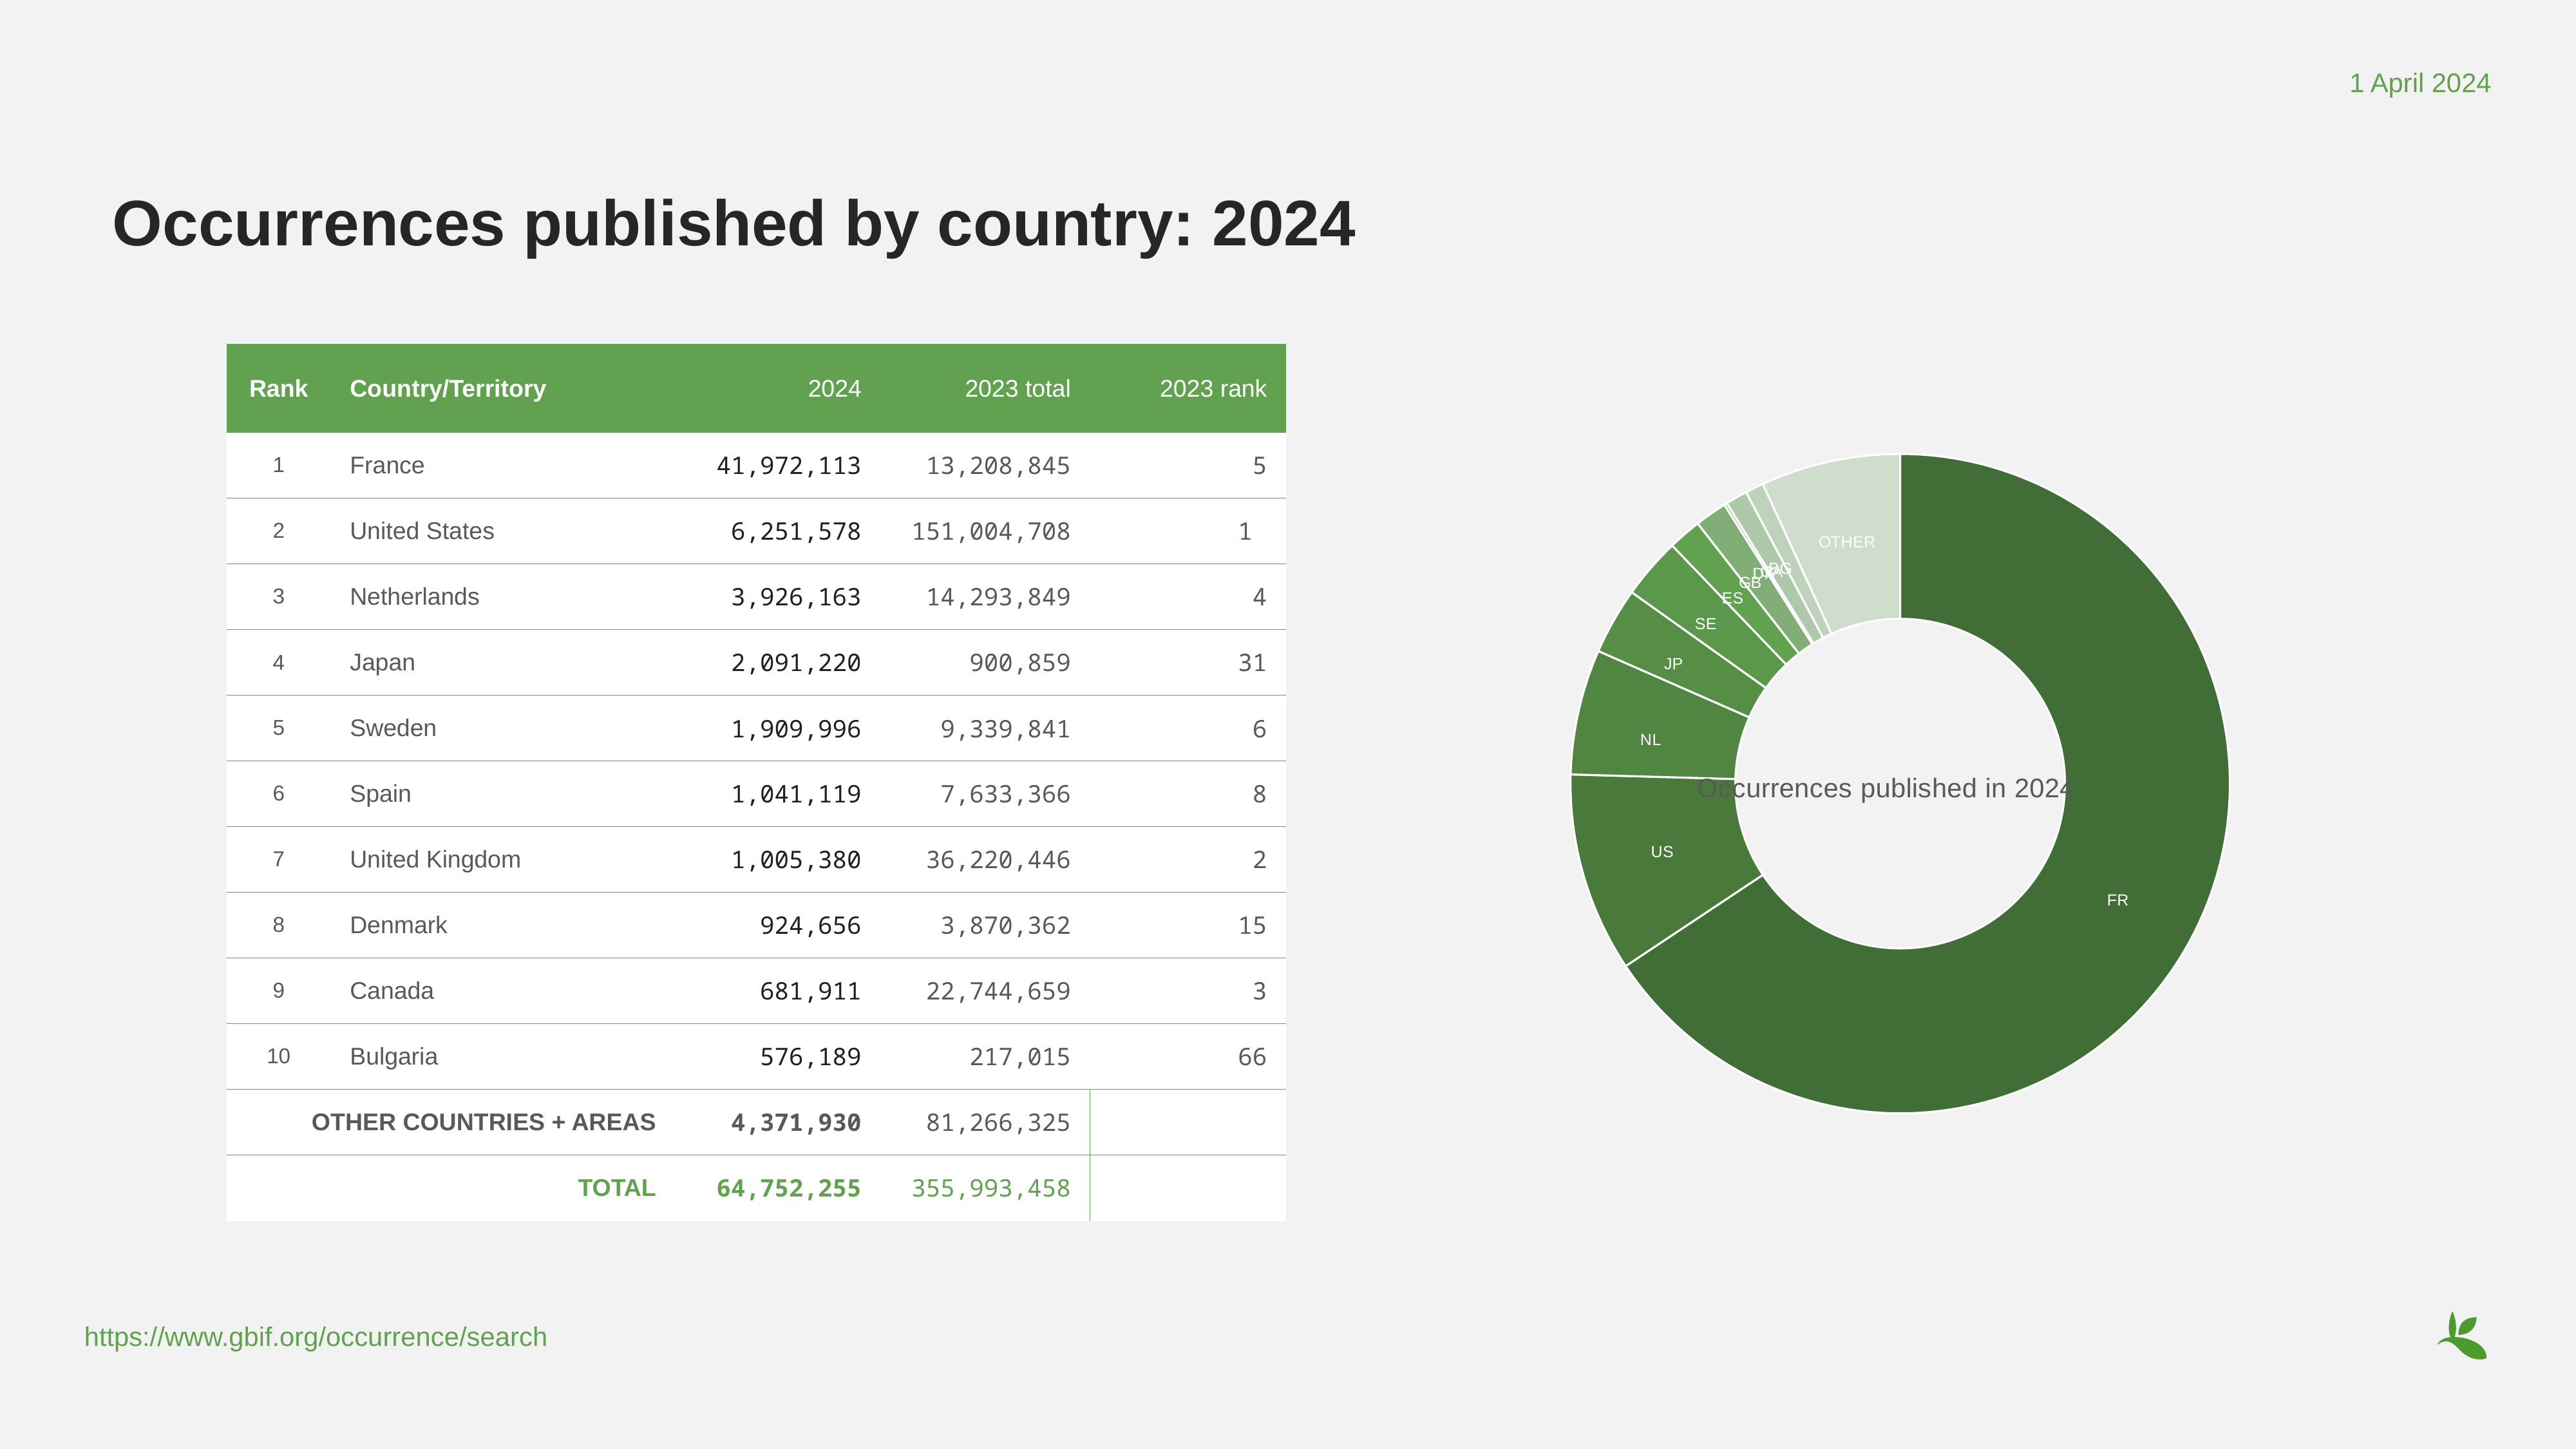

1 April 2024
# Occurrences published by country: 2024

### Chart: Occurrences published in 2024

| Category |  |
|---|---|
| FR | 41972113.0 |
| US | 6251578.0 |
| NL | 3926163.0 |
| JP | 2091220.0 |
| SE | 1909996.0 |
| ES | 1041119.0 |
| GB | 1005380.0 |
| DK | 92465.0 |
| CA | 681911.0 |
| BG | 576189.0 |
| OTHER | 4371930.0 |
| Rank | Country/Territory | 2024 | 2023 total | 2023 rank |
| --- | --- | --- | --- | --- |
| 1 | France | 41,972,113 | 13,208,845 | 5 |
| 2 | United States | 6,251,578 | 151,004,708 | 1 |
| 3 | Netherlands | 3,926,163 | 14,293,849 | 4 |
| 4 | Japan | 2,091,220 | 900,859 | 31 |
| 5 | Sweden | 1,909,996 | 9,339,841 | 6 |
| 6 | Spain | 1,041,119 | 7,633,366 | 8 |
| 7 | United Kingdom | 1,005,380 | 36,220,446 | 2 |
| 8 | Denmark | 924,656 | 3,870,362 | 15 |
| 9 | Canada | 681,911 | 22,744,659 | 3 |
| 10 | Bulgaria | 576,189 | 217,015 | 66 |
| OTHER COUNTRIES + AREAS | OTHER COUNTRIES + AREAS | 4,371,930 | 81,266,325 |  |
| TOTAL |  | 64,752,255 | 355,993,458 |  |
https://www.gbif.org/occurrence/search